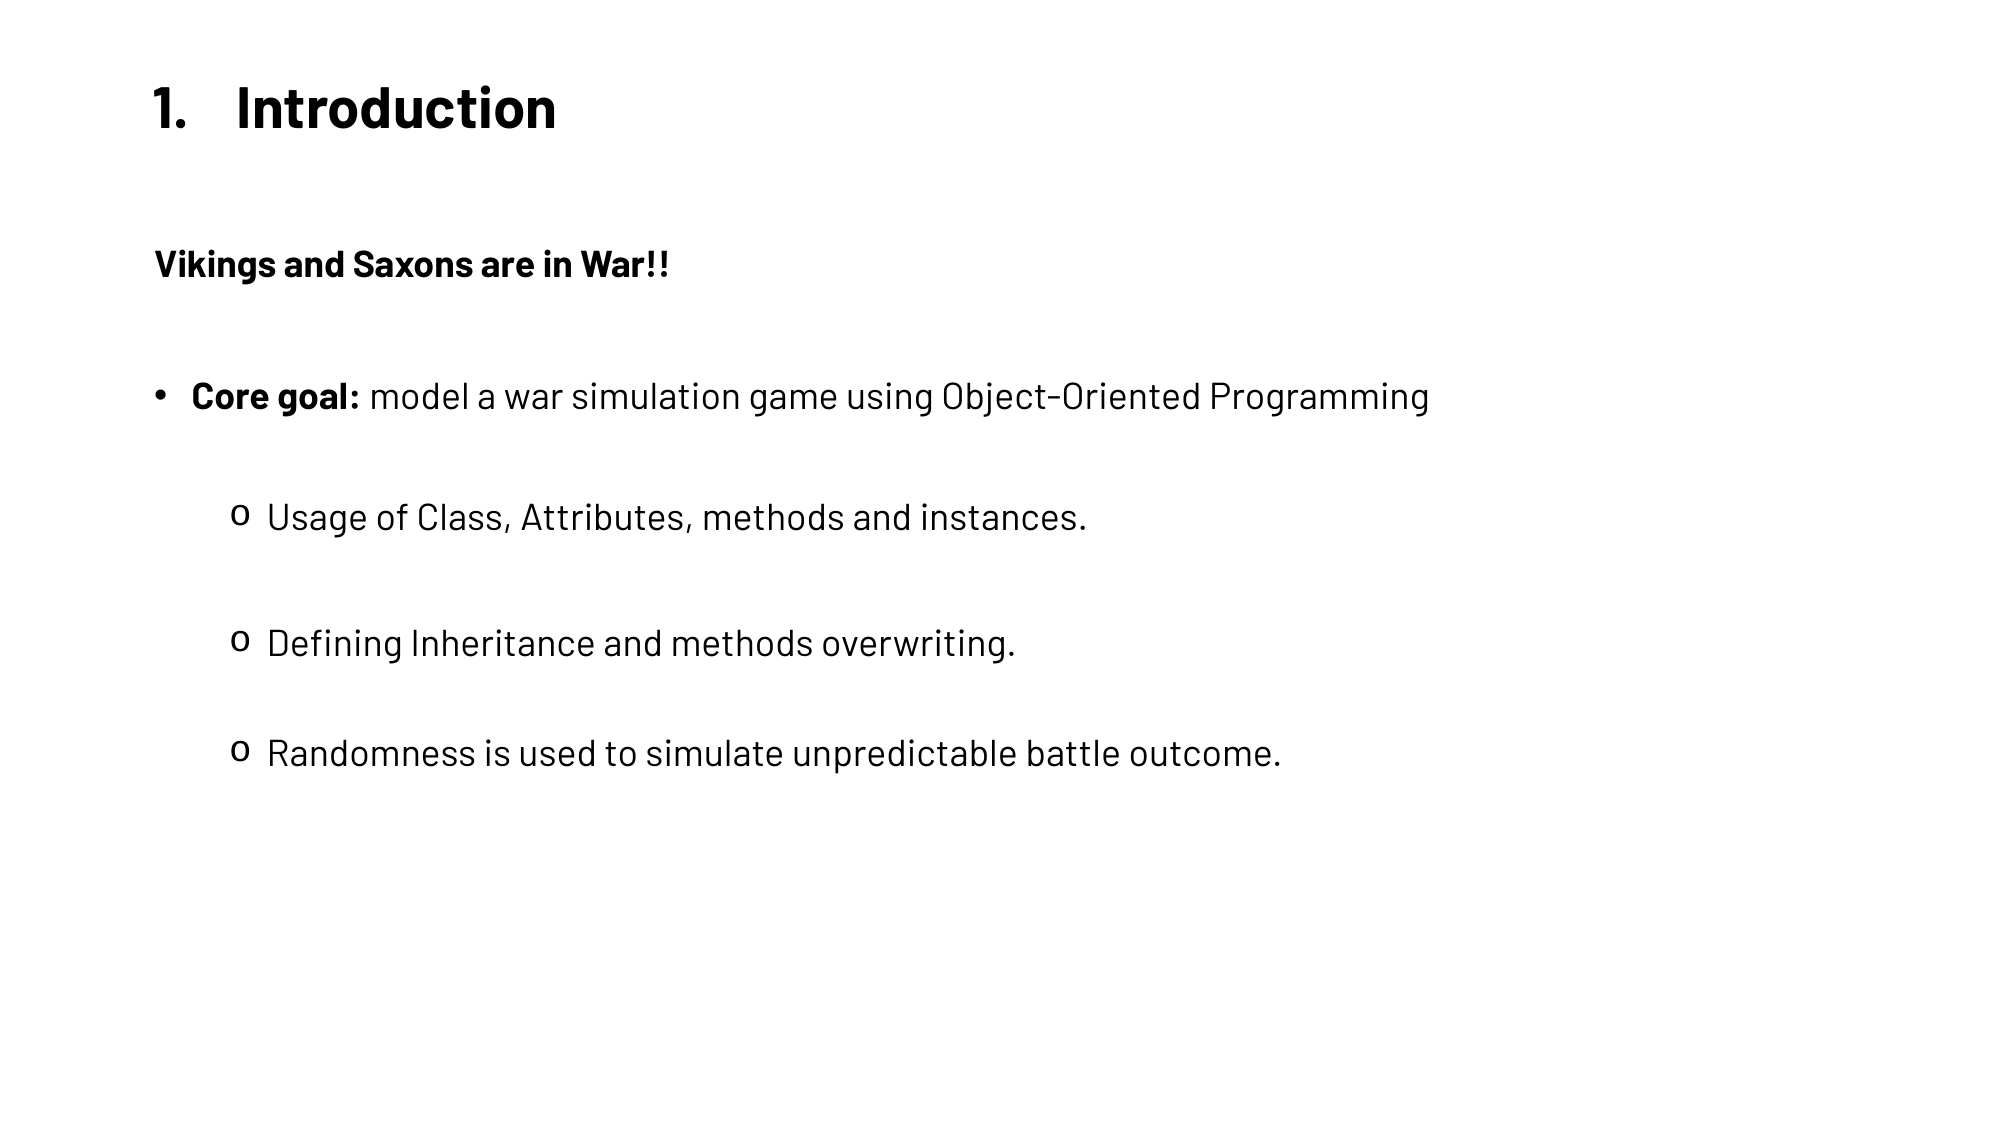

# Introduction
Vikings and Saxons are in War!!

Core goal: model a war simulation game using Object-Oriented Programming

Usage of Class, Attributes, methods and instances.

Defining Inheritance and methods overwriting.

Randomness is used to simulate unpredictable battle outcome.